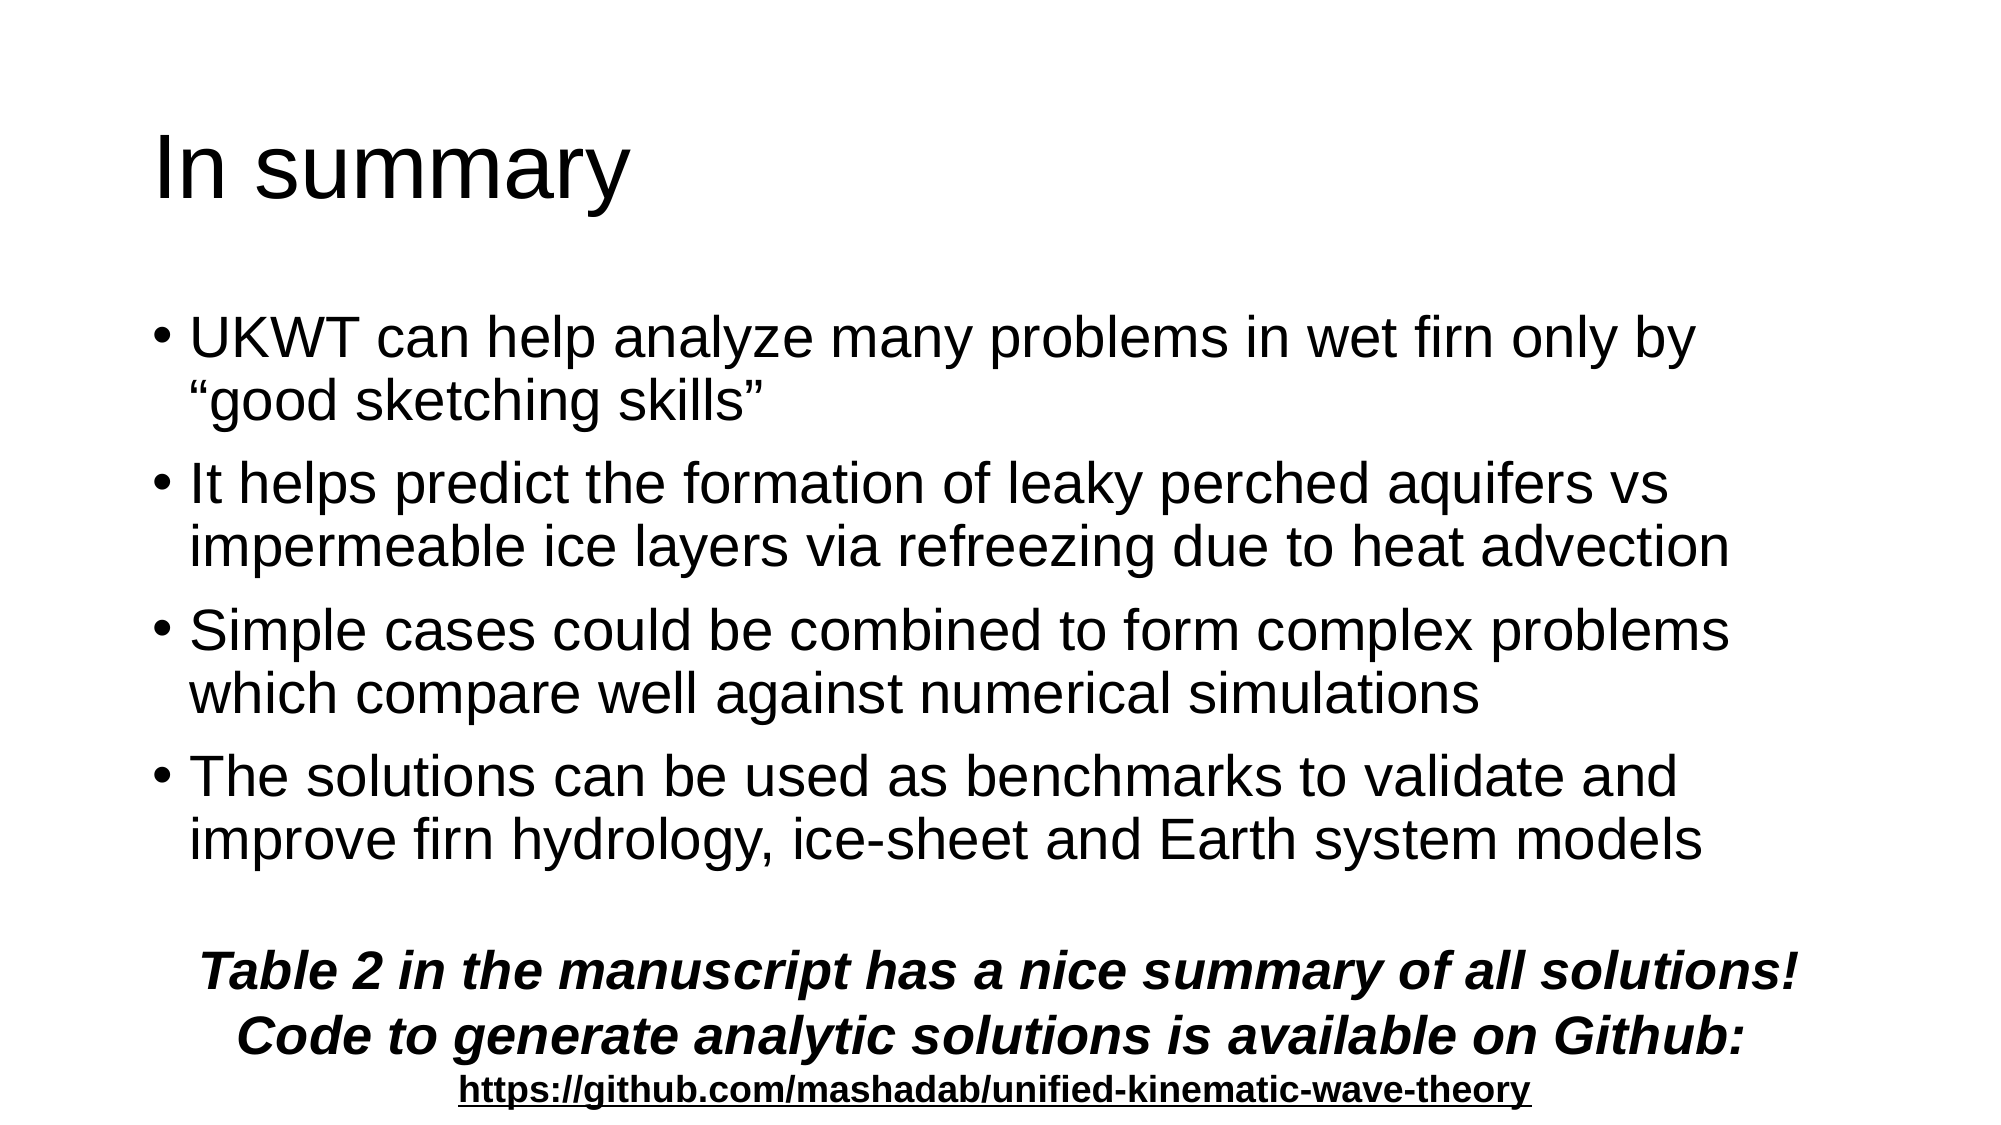

# In summary
UKWT can help analyze many problems in wet firn only by “good sketching skills”
It helps predict the formation of leaky perched aquifers vs impermeable ice layers via refreezing due to heat advection
Simple cases could be combined to form complex problems which compare well against numerical simulations
The solutions can be used as benchmarks to validate and improve firn hydrology, ice-sheet and Earth system models

Table 2 in the manuscript has a nice summary of all solutions!
Code to generate analytic solutions is available on Github: https://github.com/mashadab/unified-kinematic-wave-theory